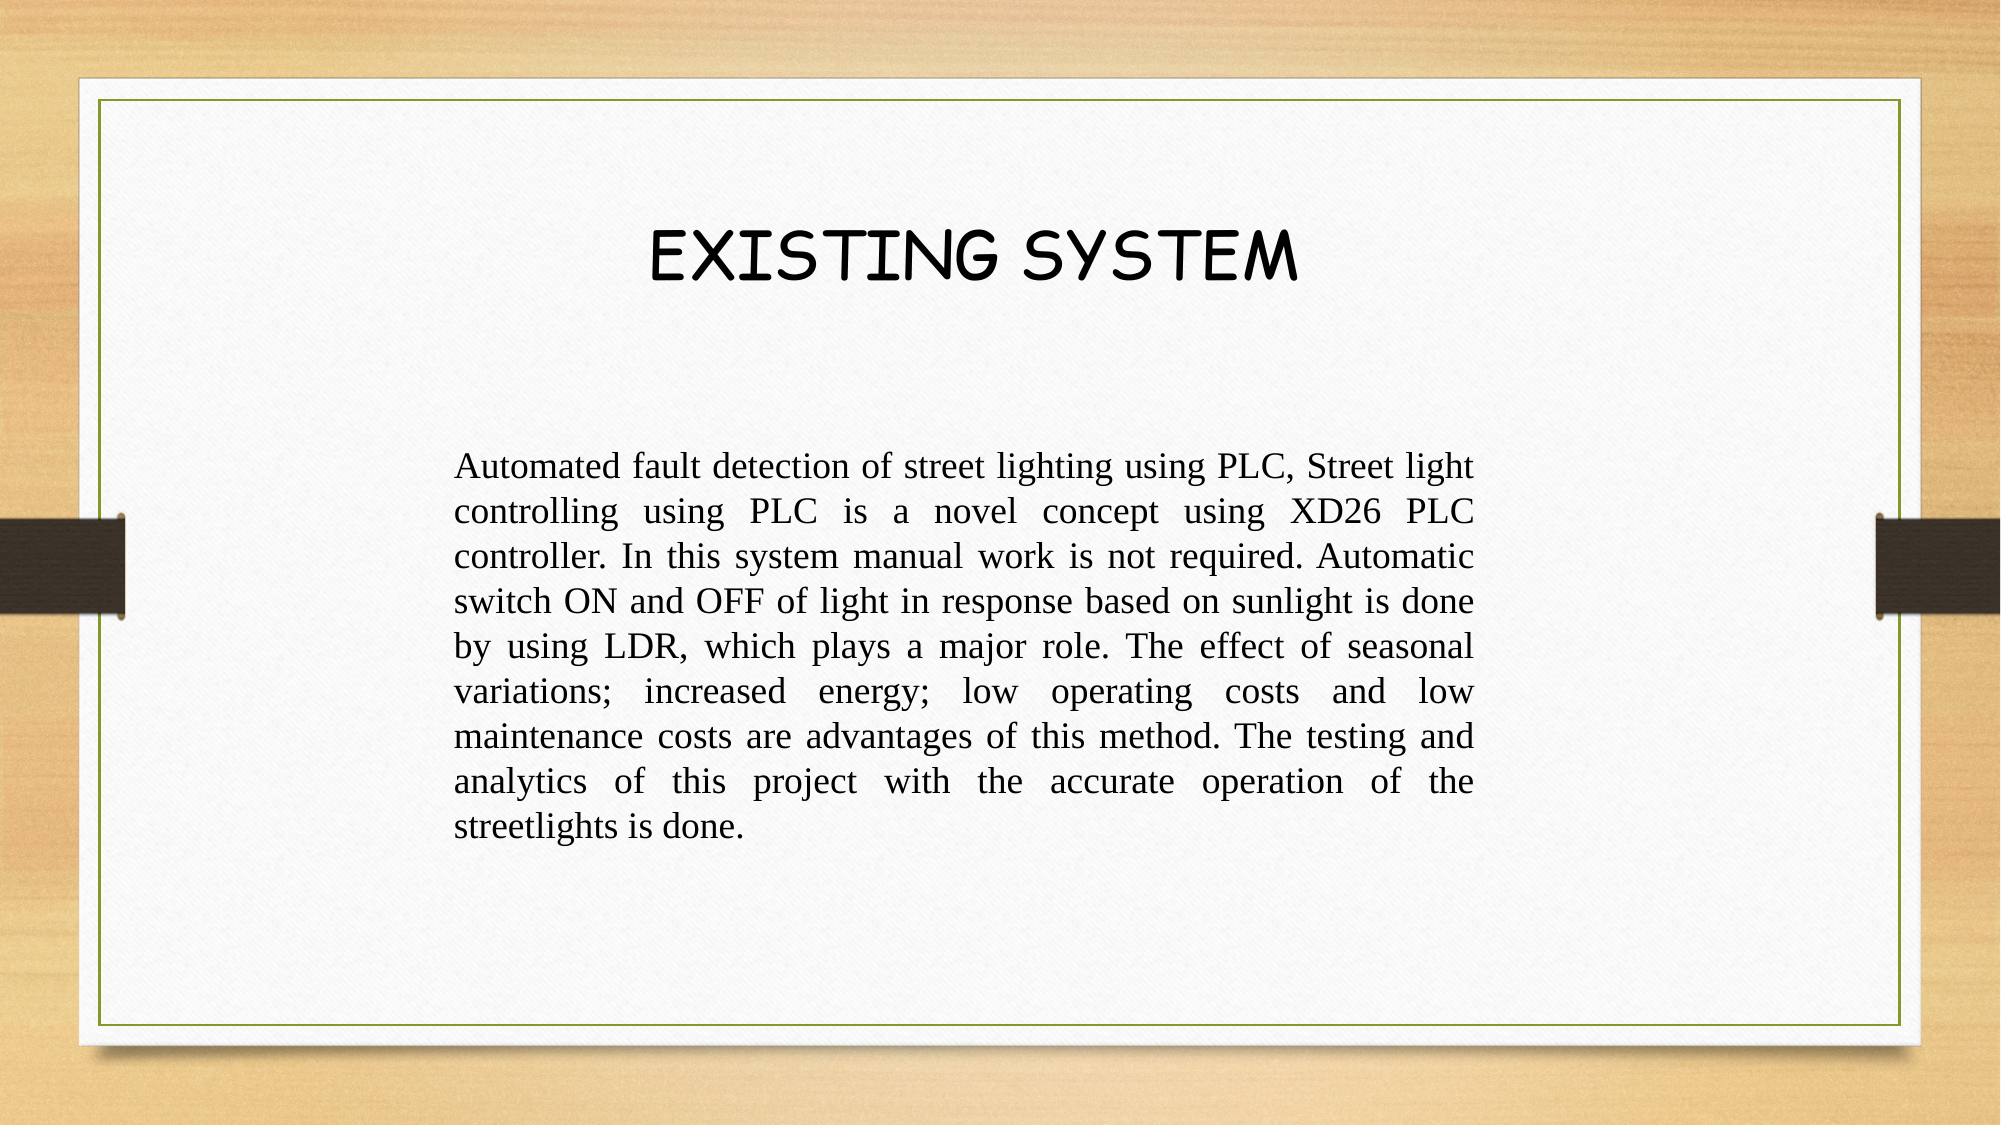

EXISTING SYSTEM
Automated fault detection of street lighting using PLC, Street light controlling using PLC is a novel concept using XD26 PLC controller. In this system manual work is not required. Automatic switch ON and OFF of light in response based on sunlight is done by using LDR, which plays a major role. The effect of seasonal variations; increased energy; low operating costs and low maintenance costs are advantages of this method. The testing and analytics of this project with the accurate operation of the streetlights is done.